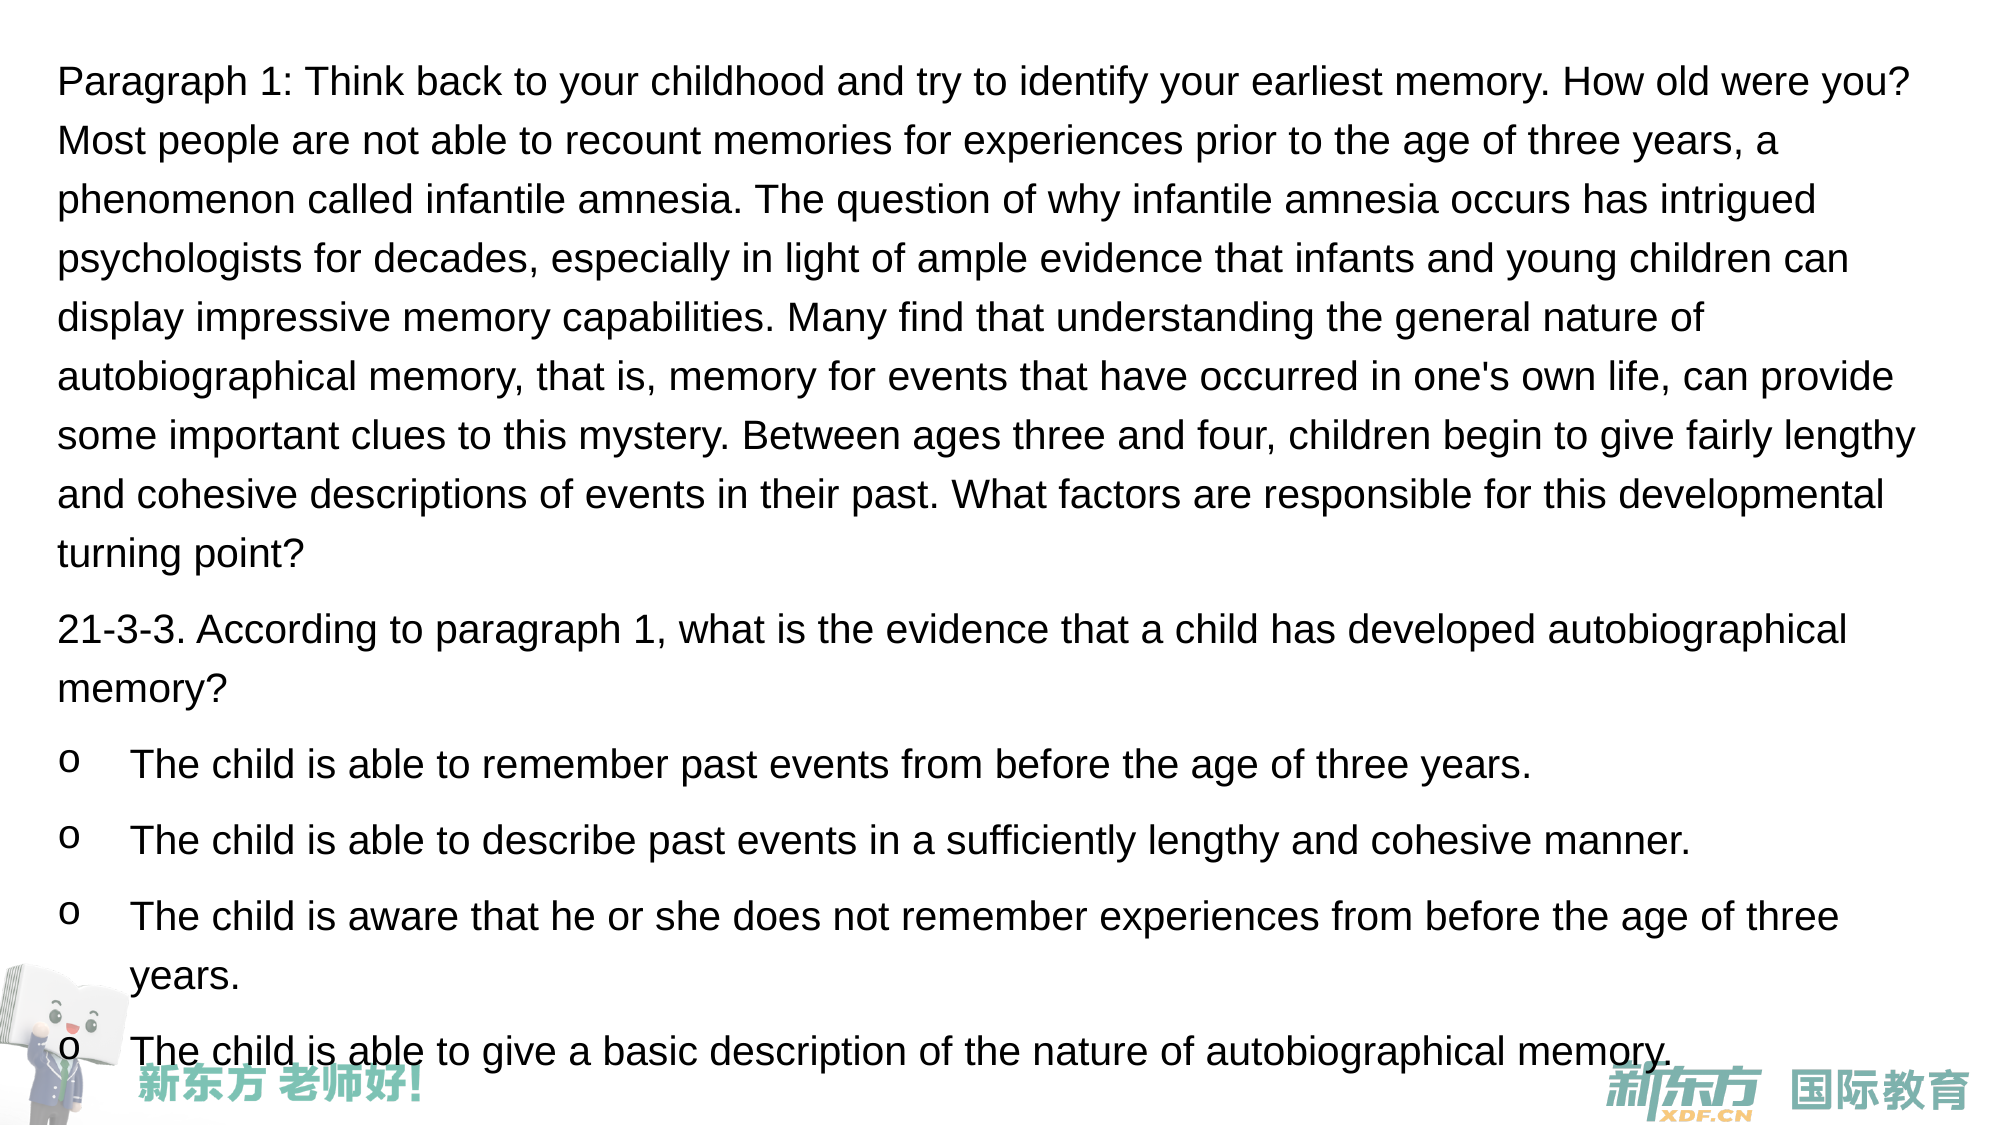

Paragraph 1: Think back to your childhood and try to identify your earliest memory. How old were you? Most people are not able to recount memories for experiences prior to the age of three years, a phenomenon called infantile amnesia. The question of why infantile amnesia occurs has intrigued psychologists for decades, especially in light of ample evidence that infants and young children can display impressive memory capabilities. Many find that understanding the general nature of autobiographical memory, that is, memory for events that have occurred in one's own life, can provide some important clues to this mystery. Between ages three and four, children begin to give fairly lengthy and cohesive descriptions of events in their past. What factors are responsible for this developmental turning point?
21-3-3. According to paragraph 1, what is the evidence that a child has developed autobiographical memory?
The child is able to remember past events from before the age of three years.
The child is able to describe past events in a sufficiently lengthy and cohesive manner.
The child is aware that he or she does not remember experiences from before the age of three years.
The child is able to give a basic description of the nature of autobiographical memory.